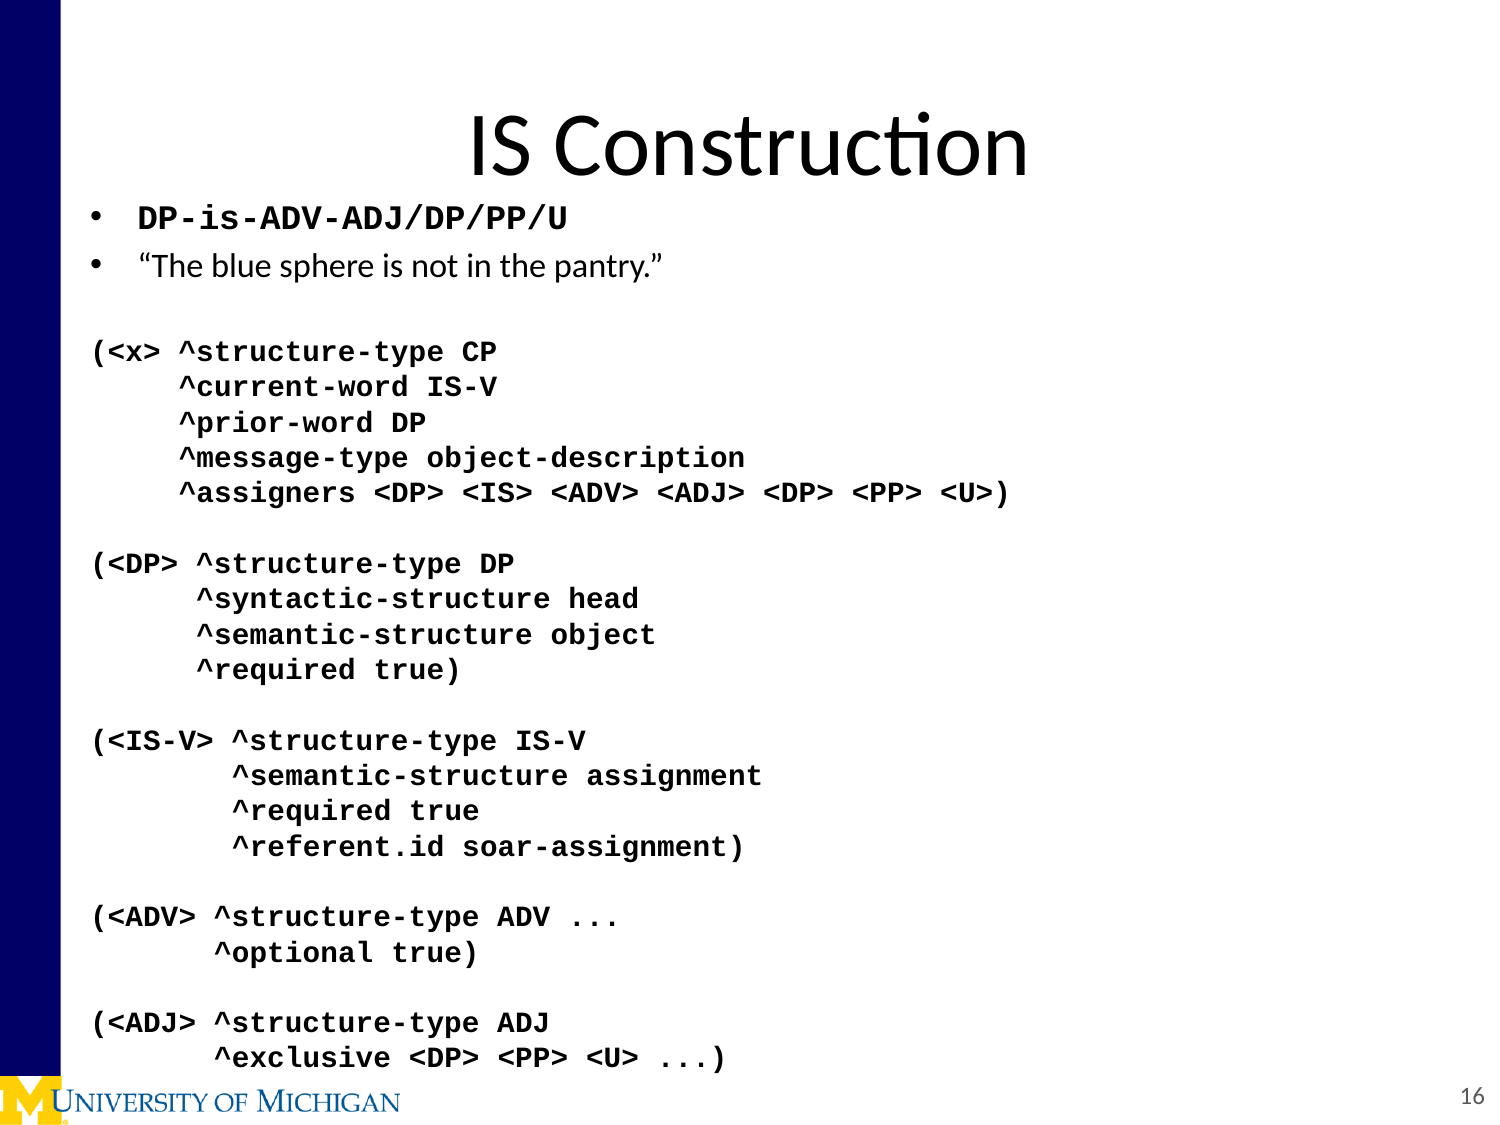

# IS Construction
DP-is-ADV-ADJ/DP/PP/U
“The blue sphere is not in the pantry.”

(<x> ^structure-type CP
     ^current-word IS-V
     ^prior-word DP
     ^message-type object-description
     ^assigners <DP> <IS> <ADV> <ADJ> <DP> <PP> <U>)

(<DP> ^structure-type DP
      ^syntactic-structure head
      ^semantic-structure object
      ^required true)

(<IS-V> ^structure-type IS-V
        ^semantic-structure assignment
        ^required true
        ^referent.id soar-assignment)

(<ADV> ^structure-type ADV ...
       ^optional true)

(<ADJ> ^structure-type ADJ
       ^exclusive <DP> <PP> <U> ...)

16